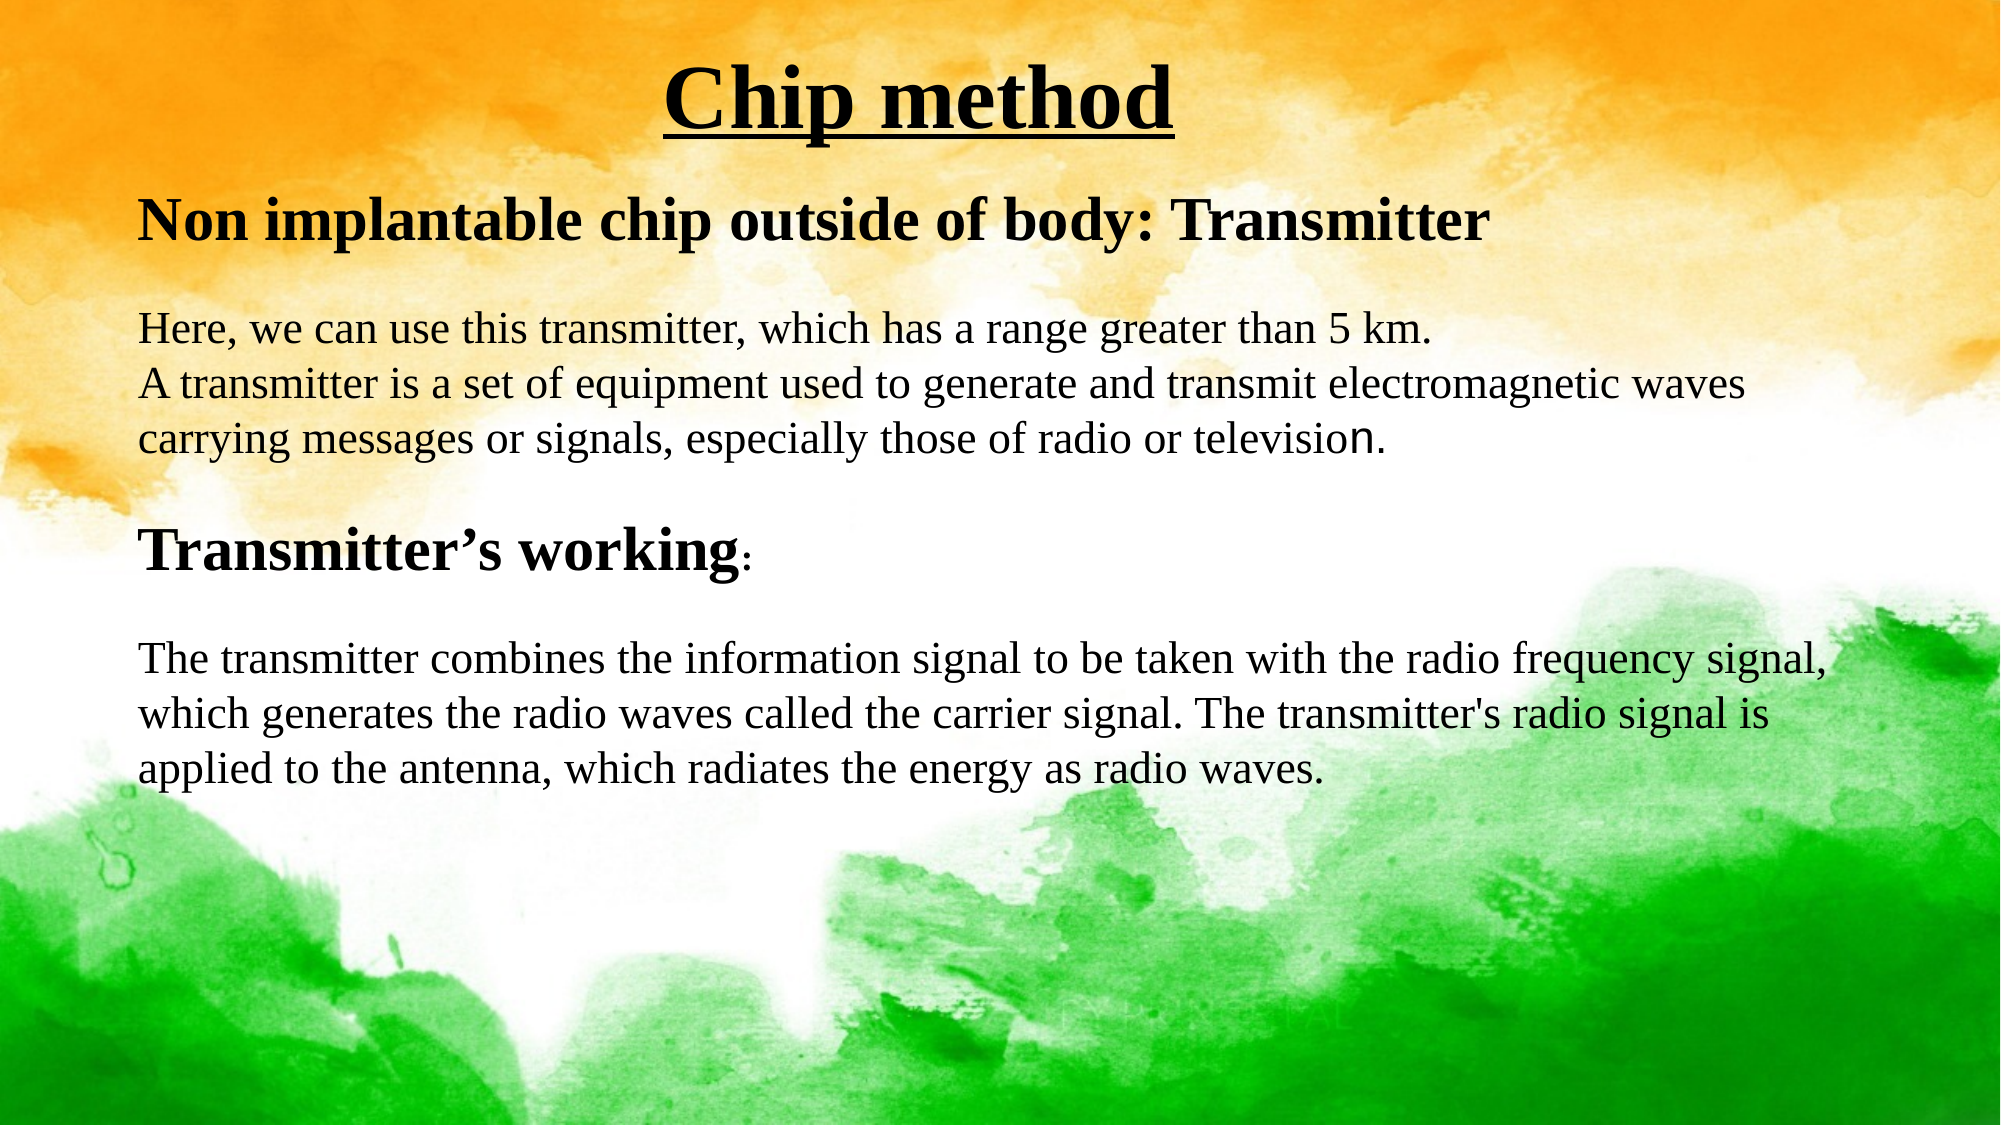

Chip method
Non implantable chip outside of body: Transmitter

Here, we can use this transmitter, which has a range greater than 5 km.
A transmitter is a set of equipment used to generate and transmit electromagnetic waves carrying messages or signals, especially those of radio or television.

Transmitter’s working:

The transmitter combines the information signal to be taken with the radio frequency signal, which generates the radio waves called the carrier signal. The transmitter's radio signal is applied to the antenna, which radiates the energy as radio waves.